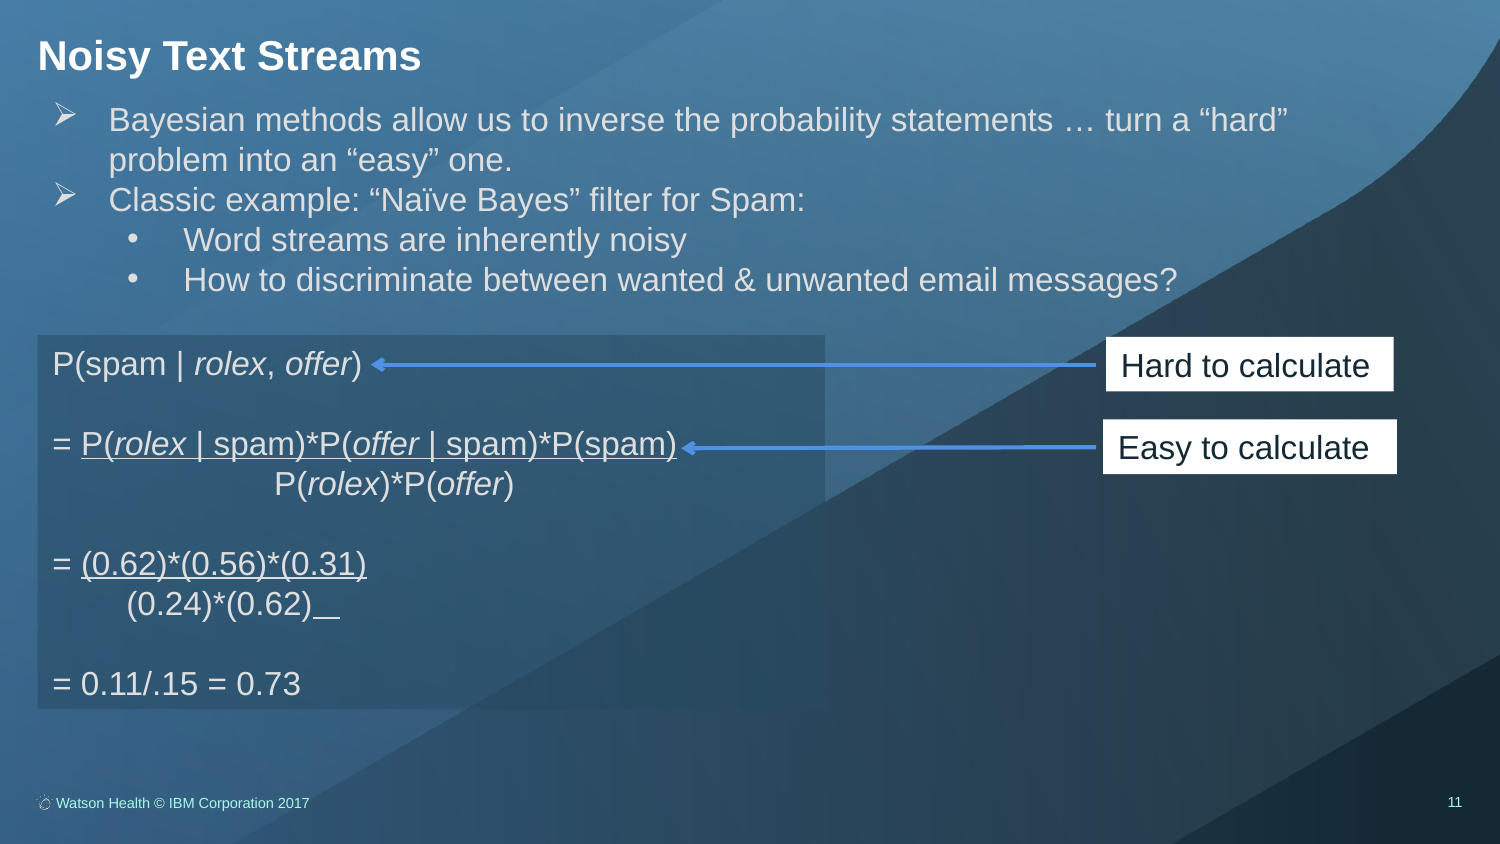

# Noisy Text Streams
Bayesian methods allow us to inverse the probability statements … turn a “hard” problem into an “easy” one.
Classic example: “Naïve Bayes” filter for Spam:
Word streams are inherently noisy
How to discriminate between wanted & unwanted email messages?
P(spam | rolex, offer)

= P(rolex | spam)*P(offer | spam)*P(spam)
                        P(rolex)*P(offer)

= (0.62)*(0.56)*(0.31)
        (0.24)*(0.62)

= 0.11/.15 = 0.73
Hard to calculate
Easy to calculate
11
Watson Health © IBM Corporation 2017